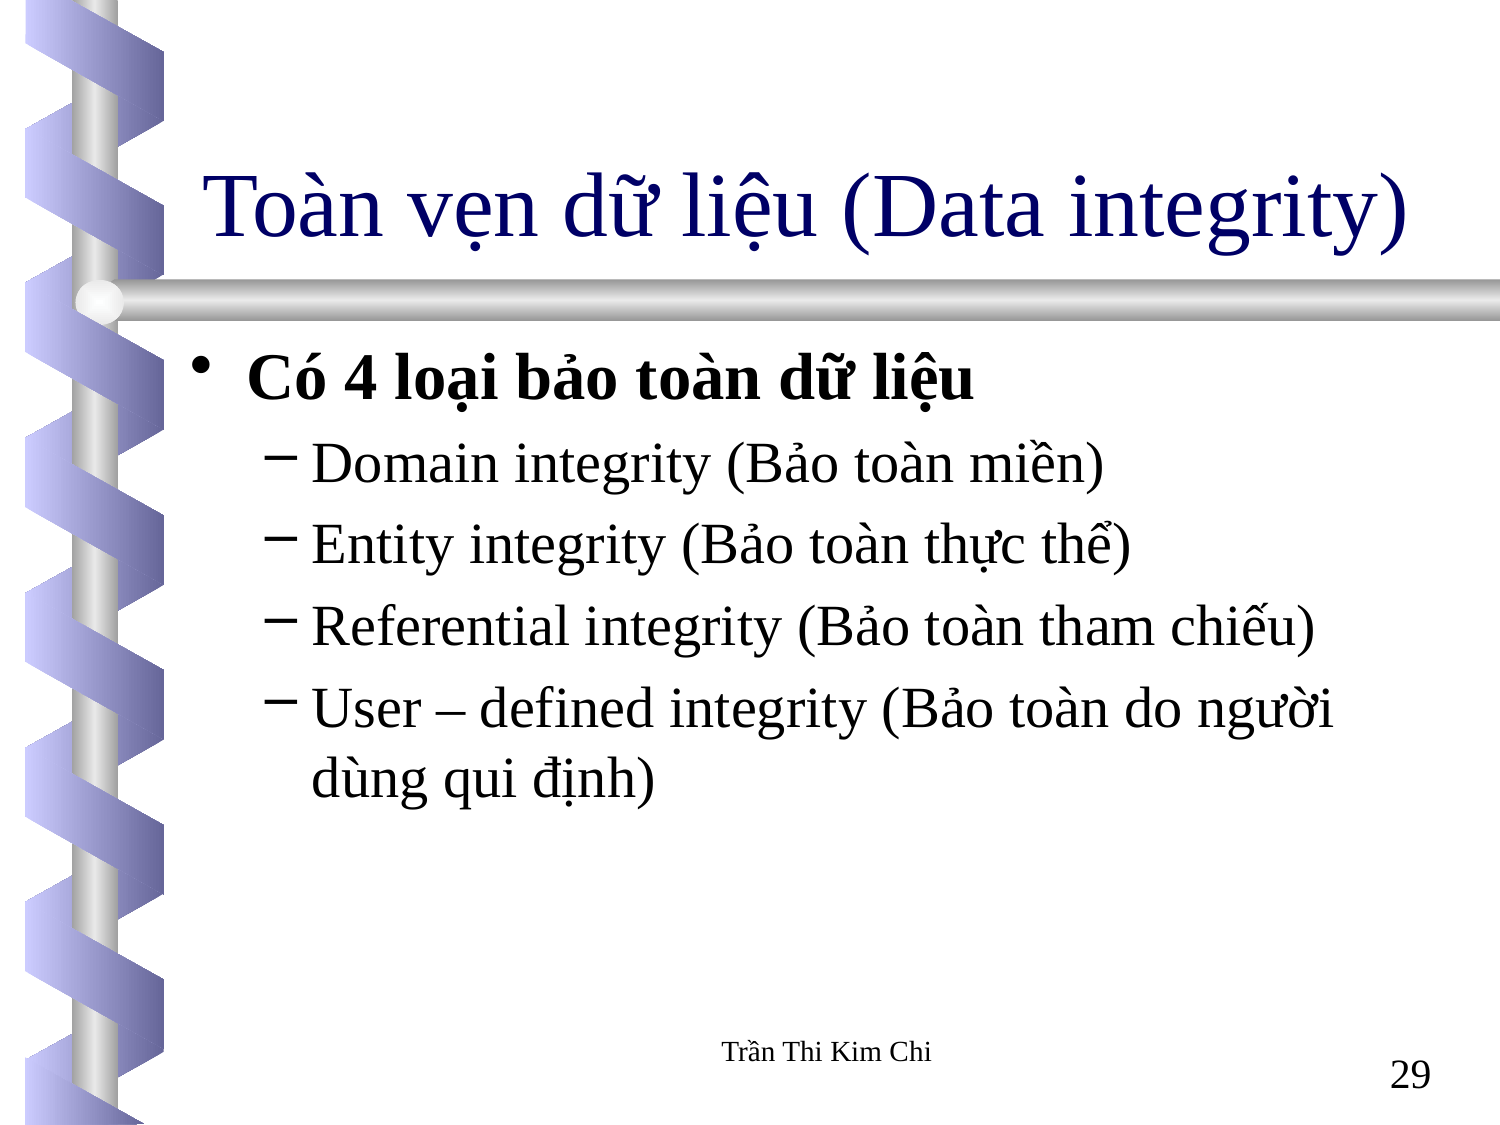

Toàn vẹn dữ liệu (Data integrity)
Có 4 loại bảo toàn dữ liệu
Domain integrity (Bảo toàn miền)
Entity integrity (Bảo toàn thực thể)
Referential integrity (Bảo toàn tham chiếu)
User – defined integrity (Bảo toàn do người dùng qui định)
Trần Thi Kim Chi